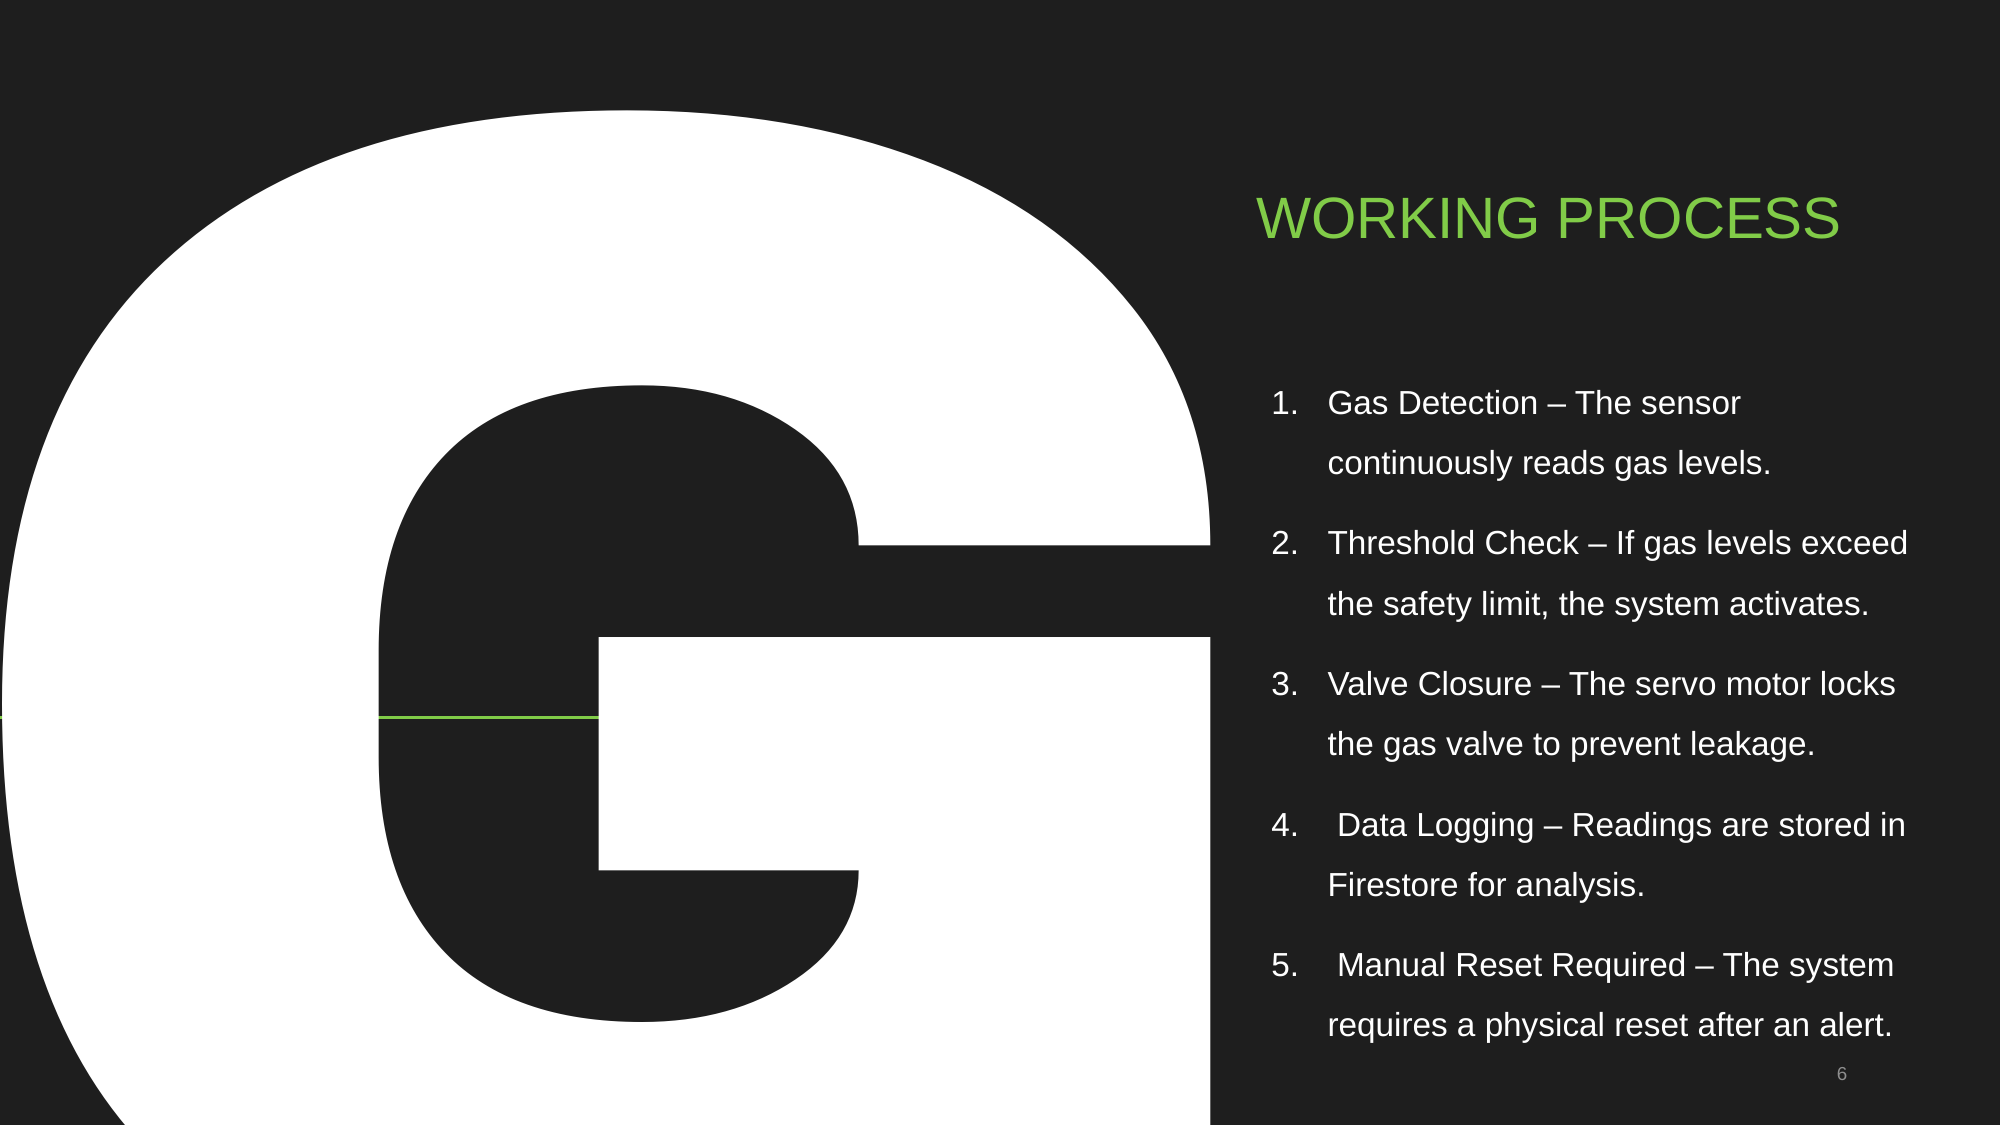

G
# Working Process
Gas Detection – The sensor continuously reads gas levels.
Threshold Check – If gas levels exceed the safety limit, the system activates.
Valve Closure – The servo motor locks the gas valve to prevent leakage.
 Data Logging – Readings are stored in Firestore for analysis.
 Manual Reset Required – The system requires a physical reset after an alert.

6